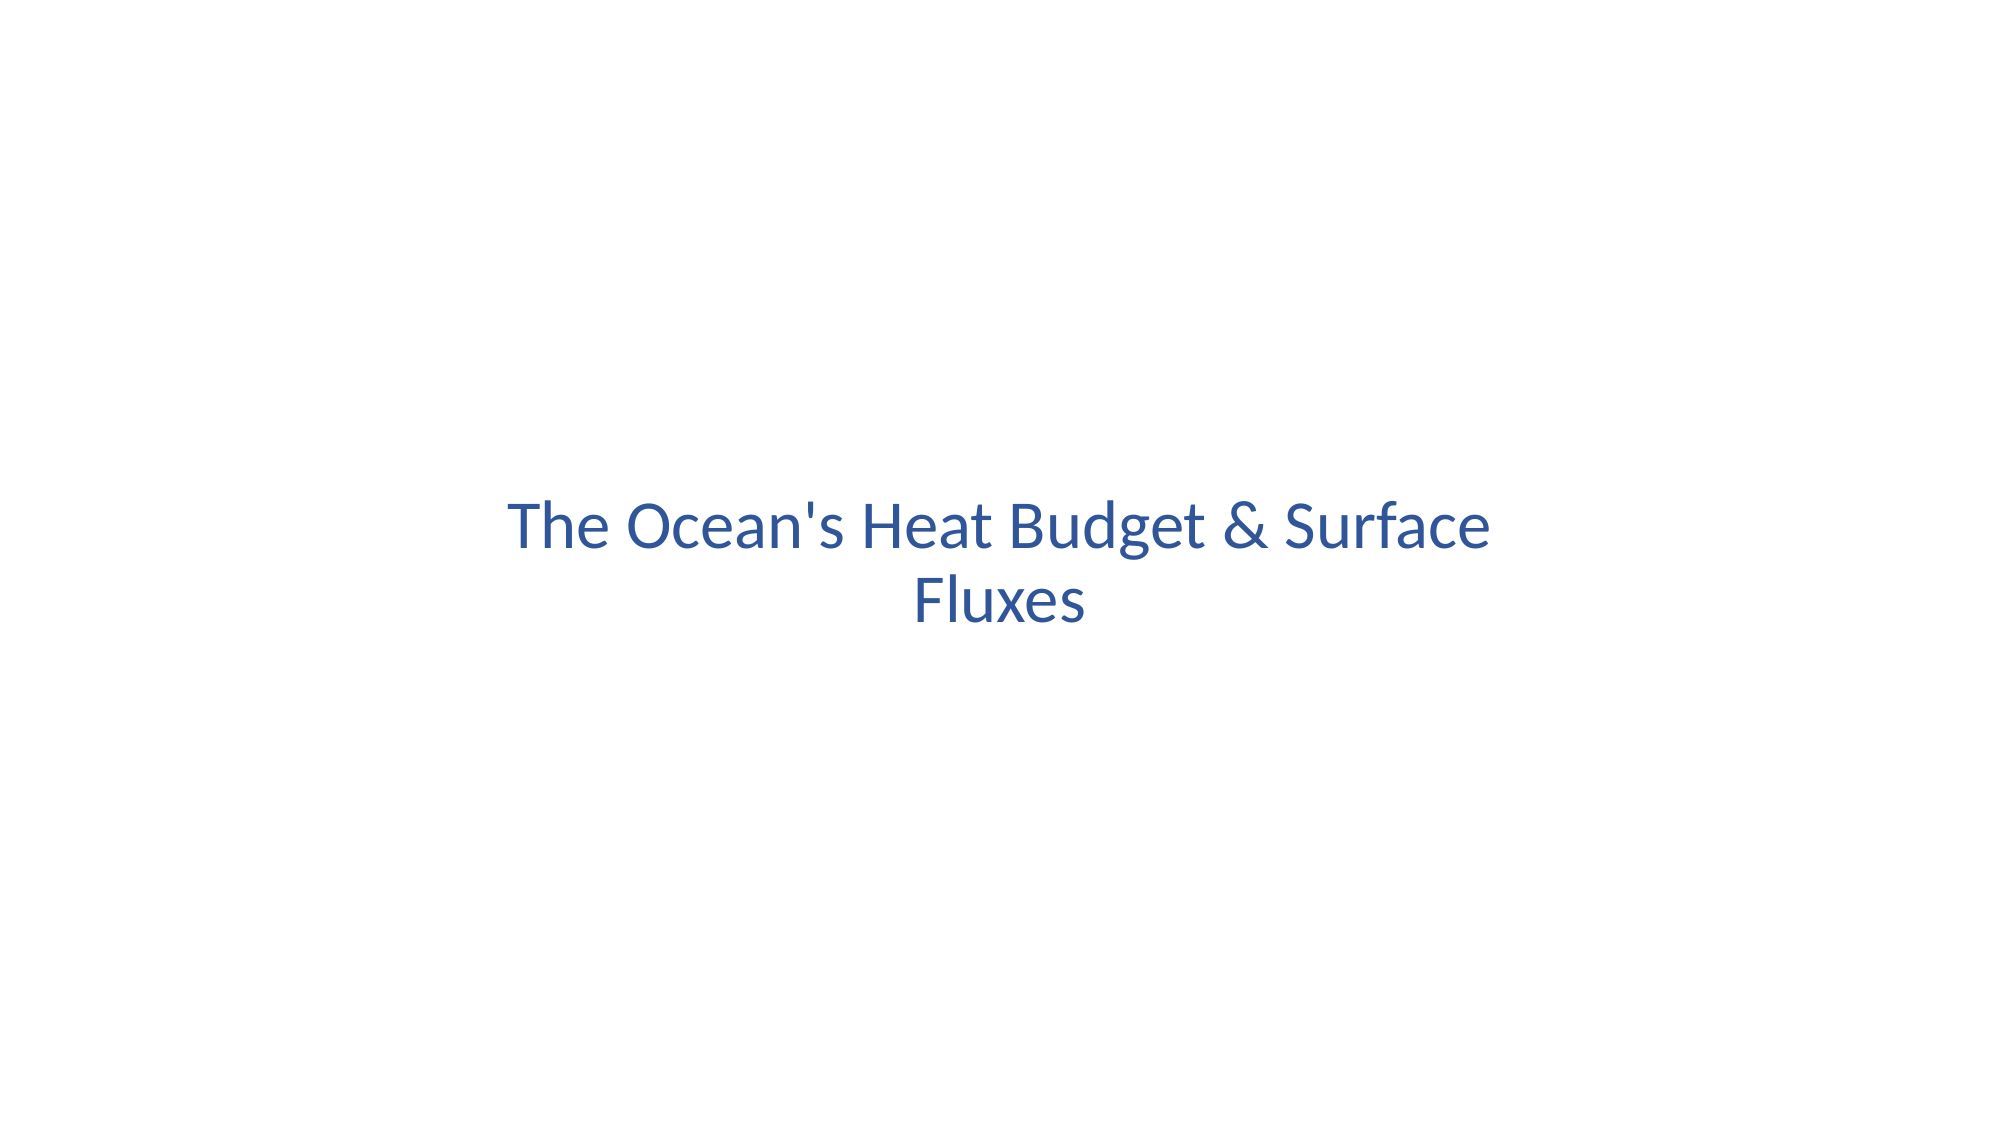

# The Ocean's Heat Budget & Surface Fluxes